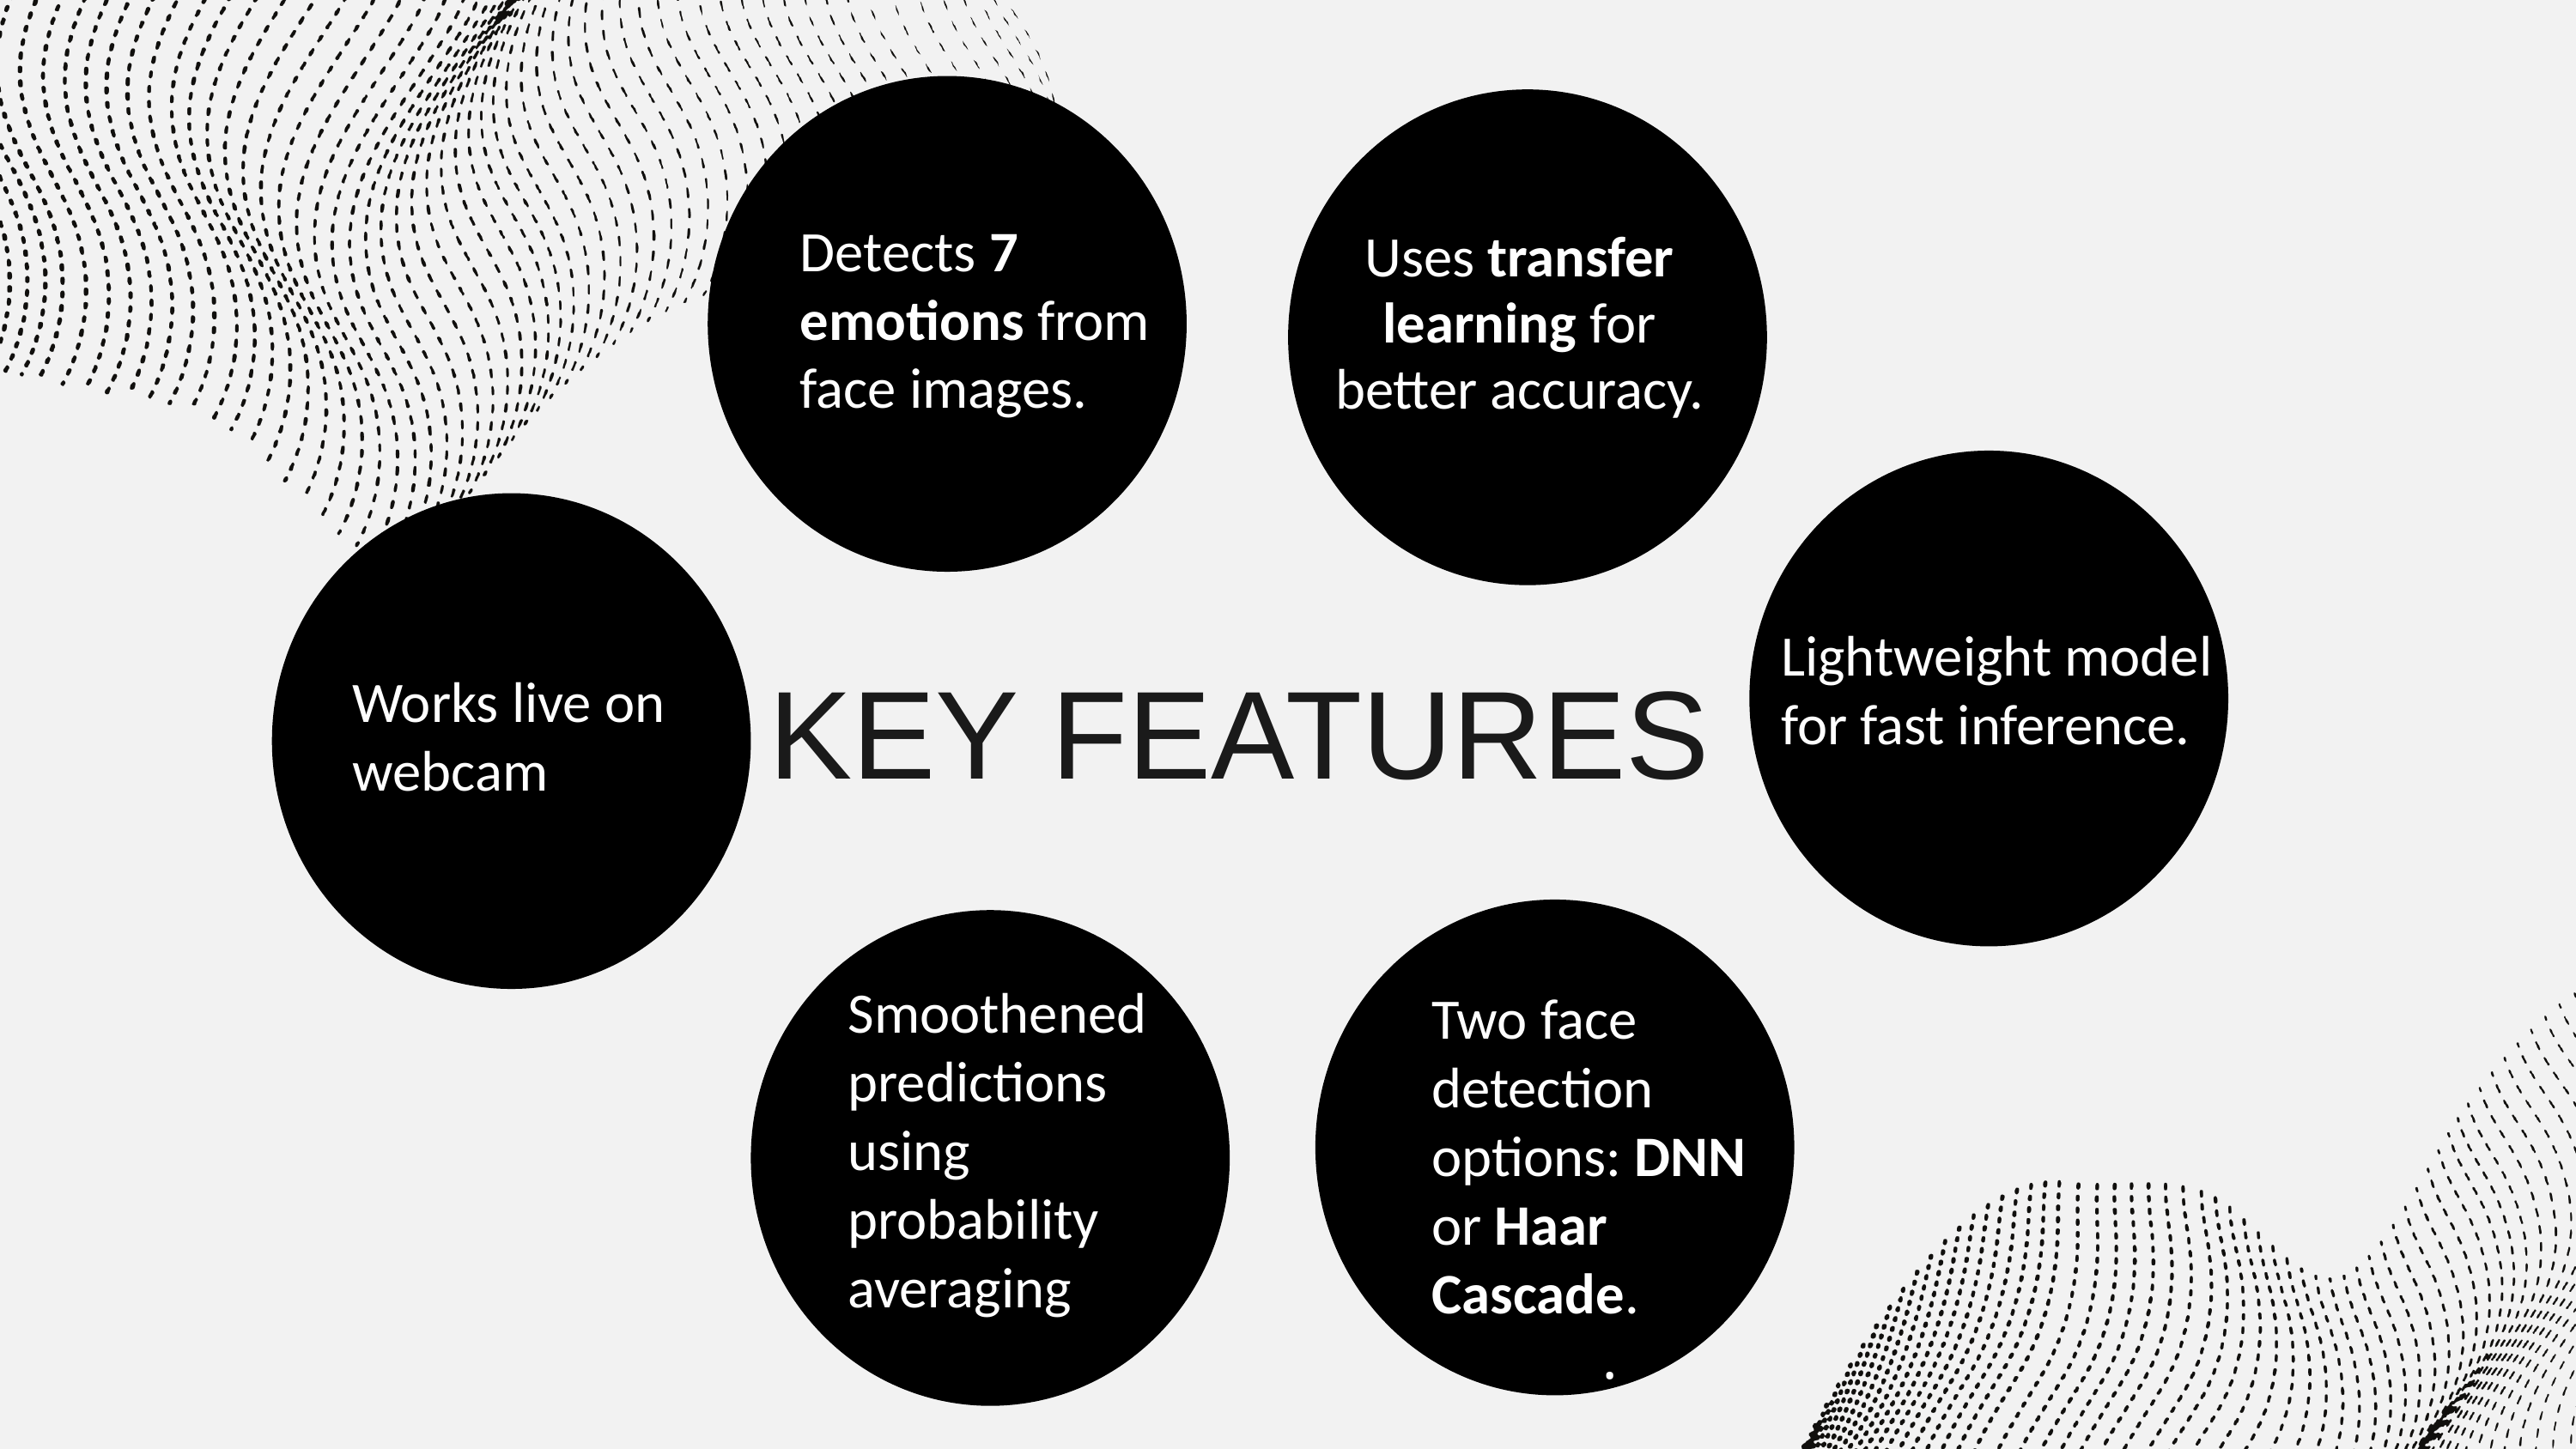

Detects 7 emotions from face images.
Uses transfer learning for better accuracy.

Lightweight model for fast inference.
Works live on webcam.
KEY FEATURES

Smoothened predictions using probability averaging.
Two face detection options: DNN or Haar Cascade.
.